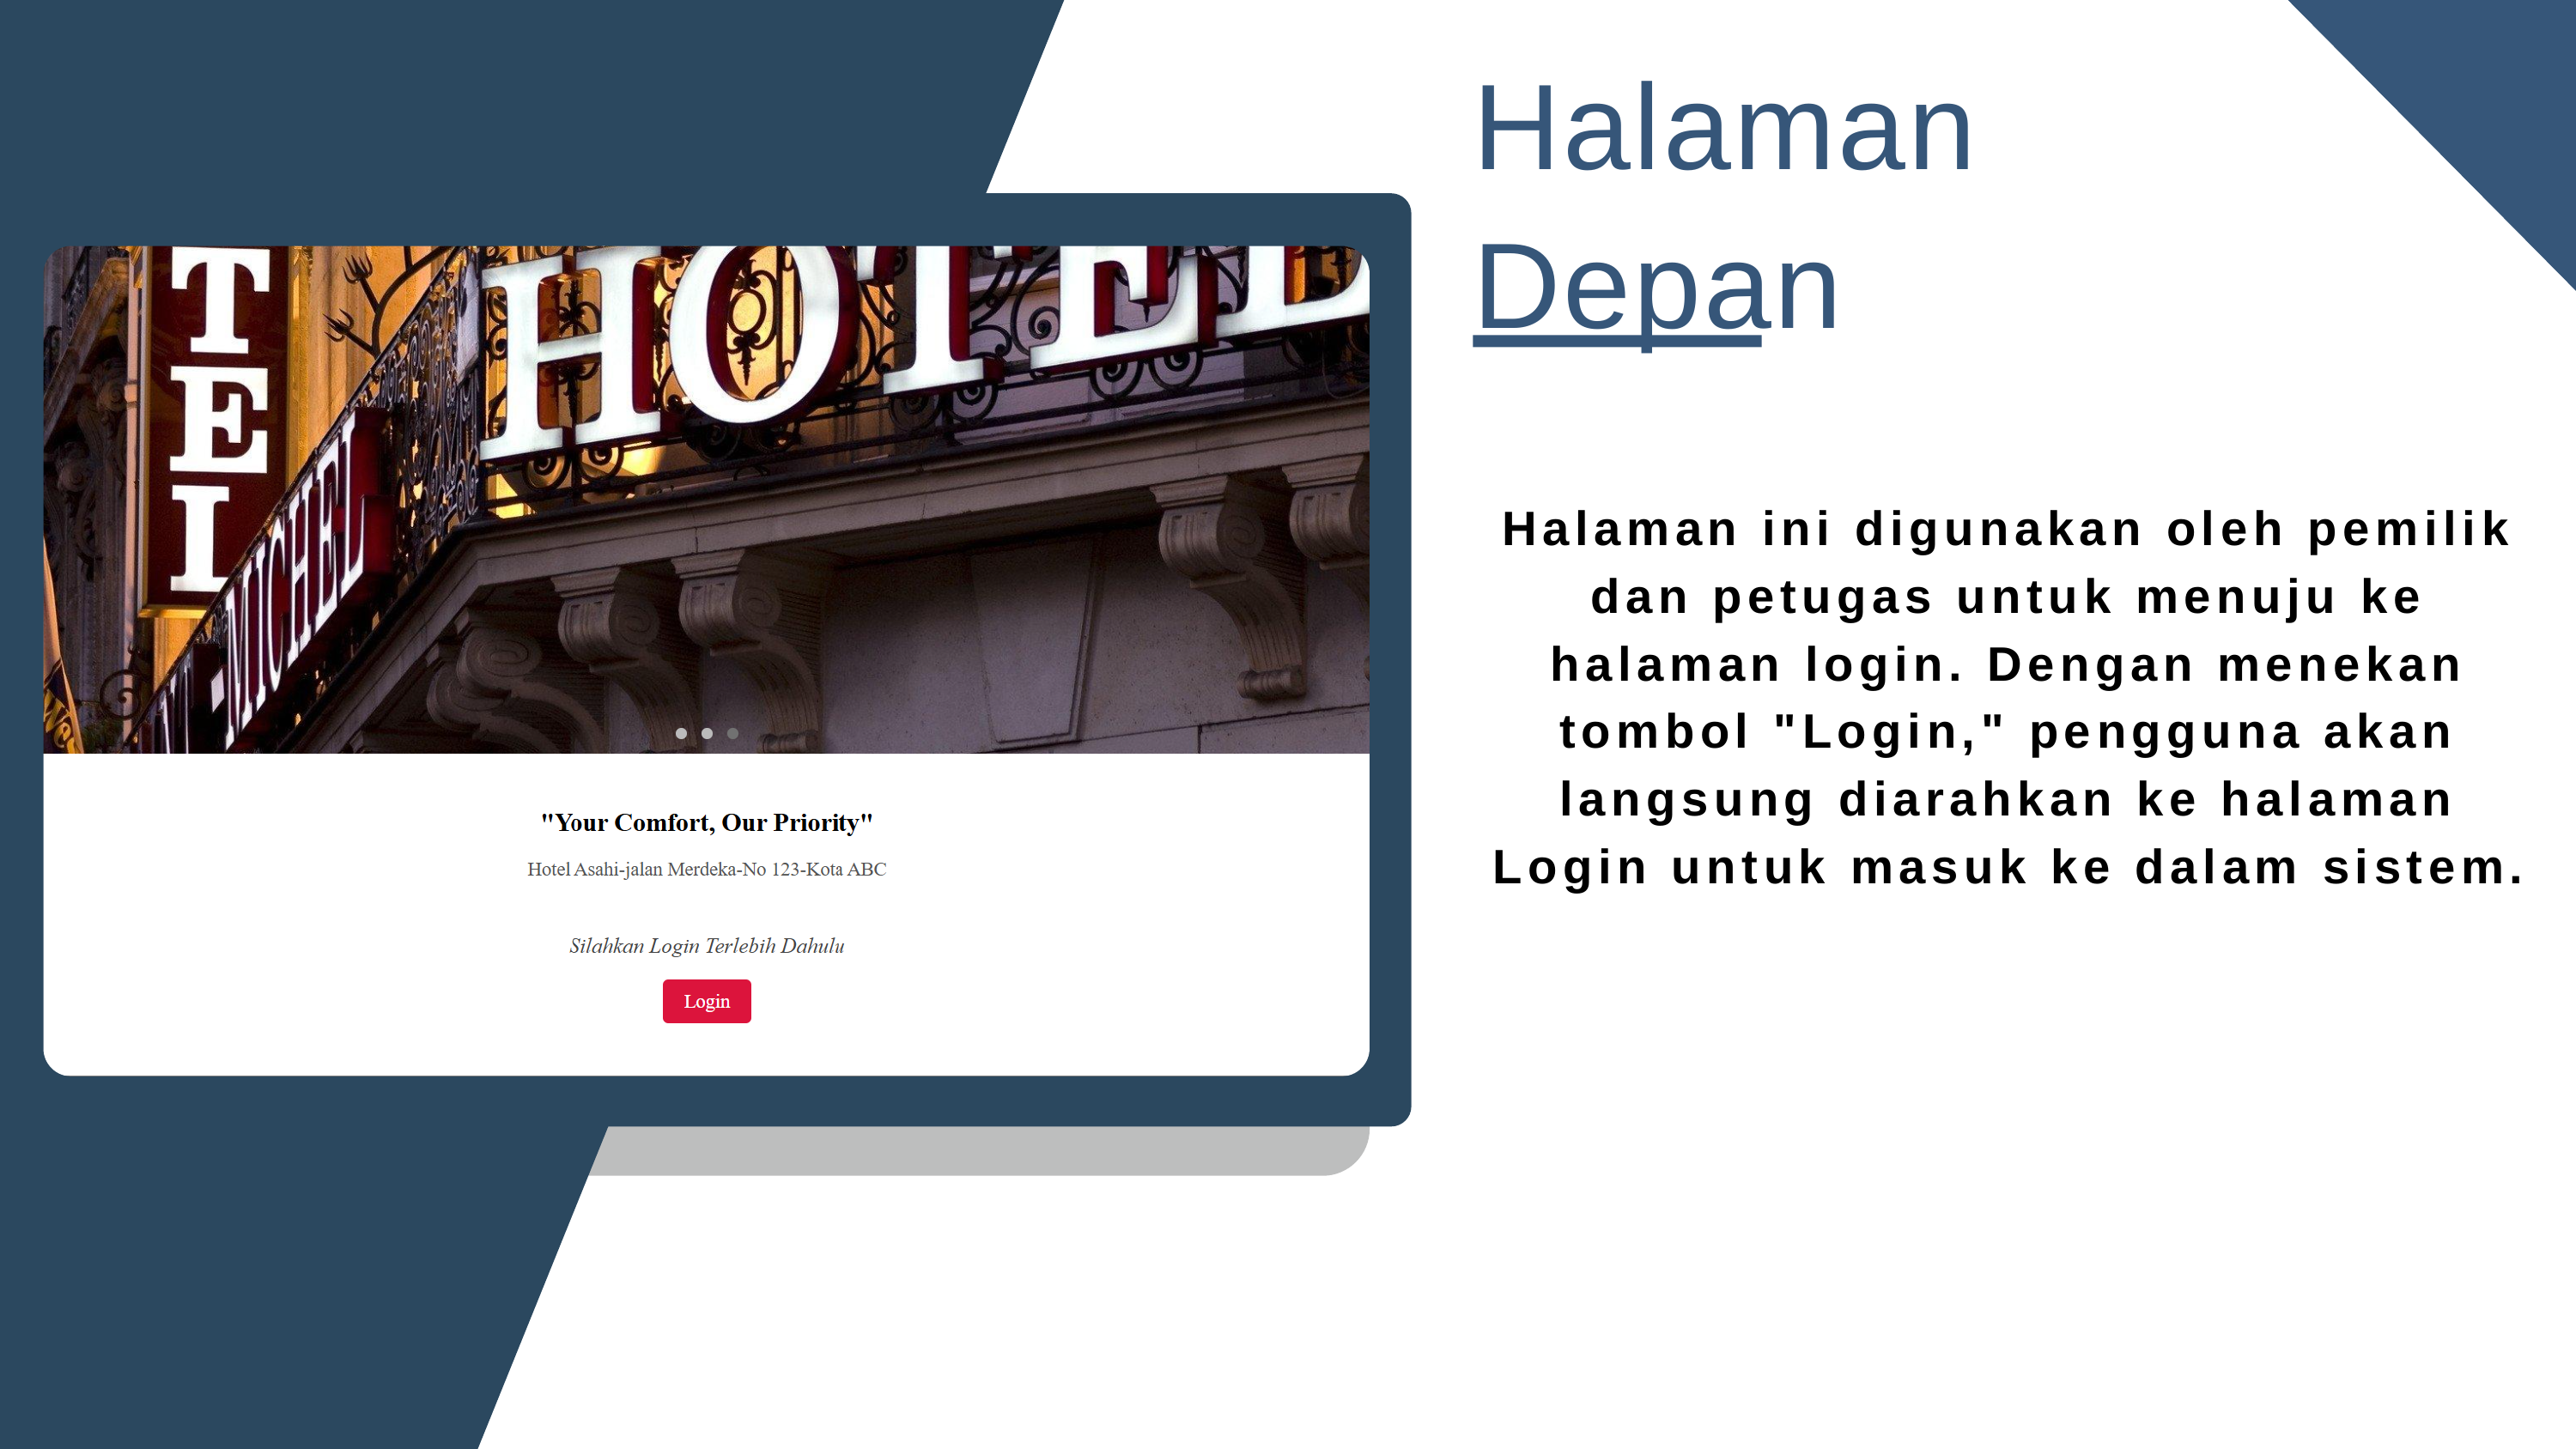

Halaman
Depan

Halaman ini digunakan oleh pemilik dan petugas untuk menuju ke halaman login. Dengan menekan tombol "Login," pengguna akan langsung diarahkan ke halaman Login untuk masuk ke dalam sistem.